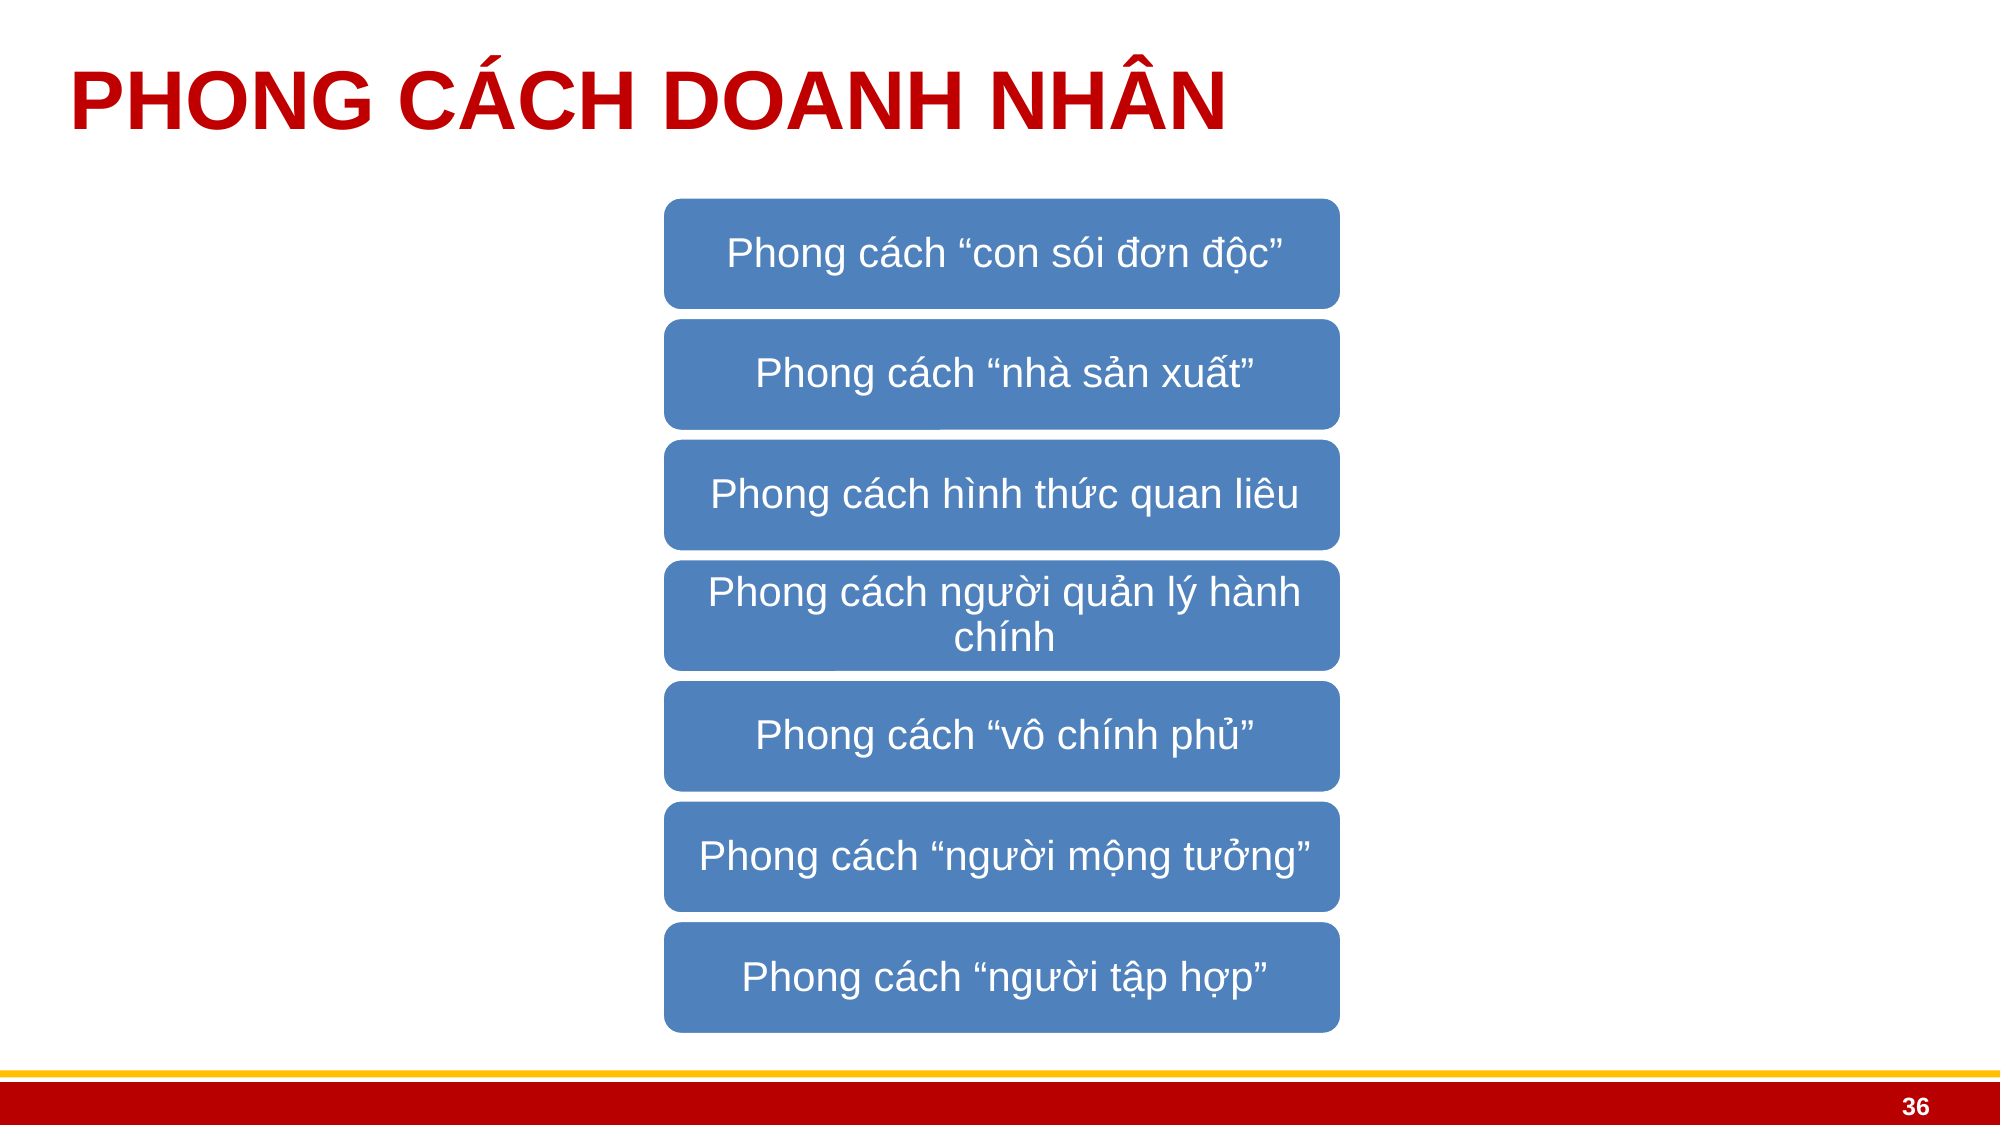

PHONG CÁCH DOANH NHÂN
Phong cách “con sói đơn độc”
Phong cách “nhà sản xuất”
Phong cách hình thức quan liêu
Phong cách người quản lý hành chính
Phong cách “vô chính phủ”
Phong cách “người mộng tưởng”
Phong cách “người tập hợp”

36